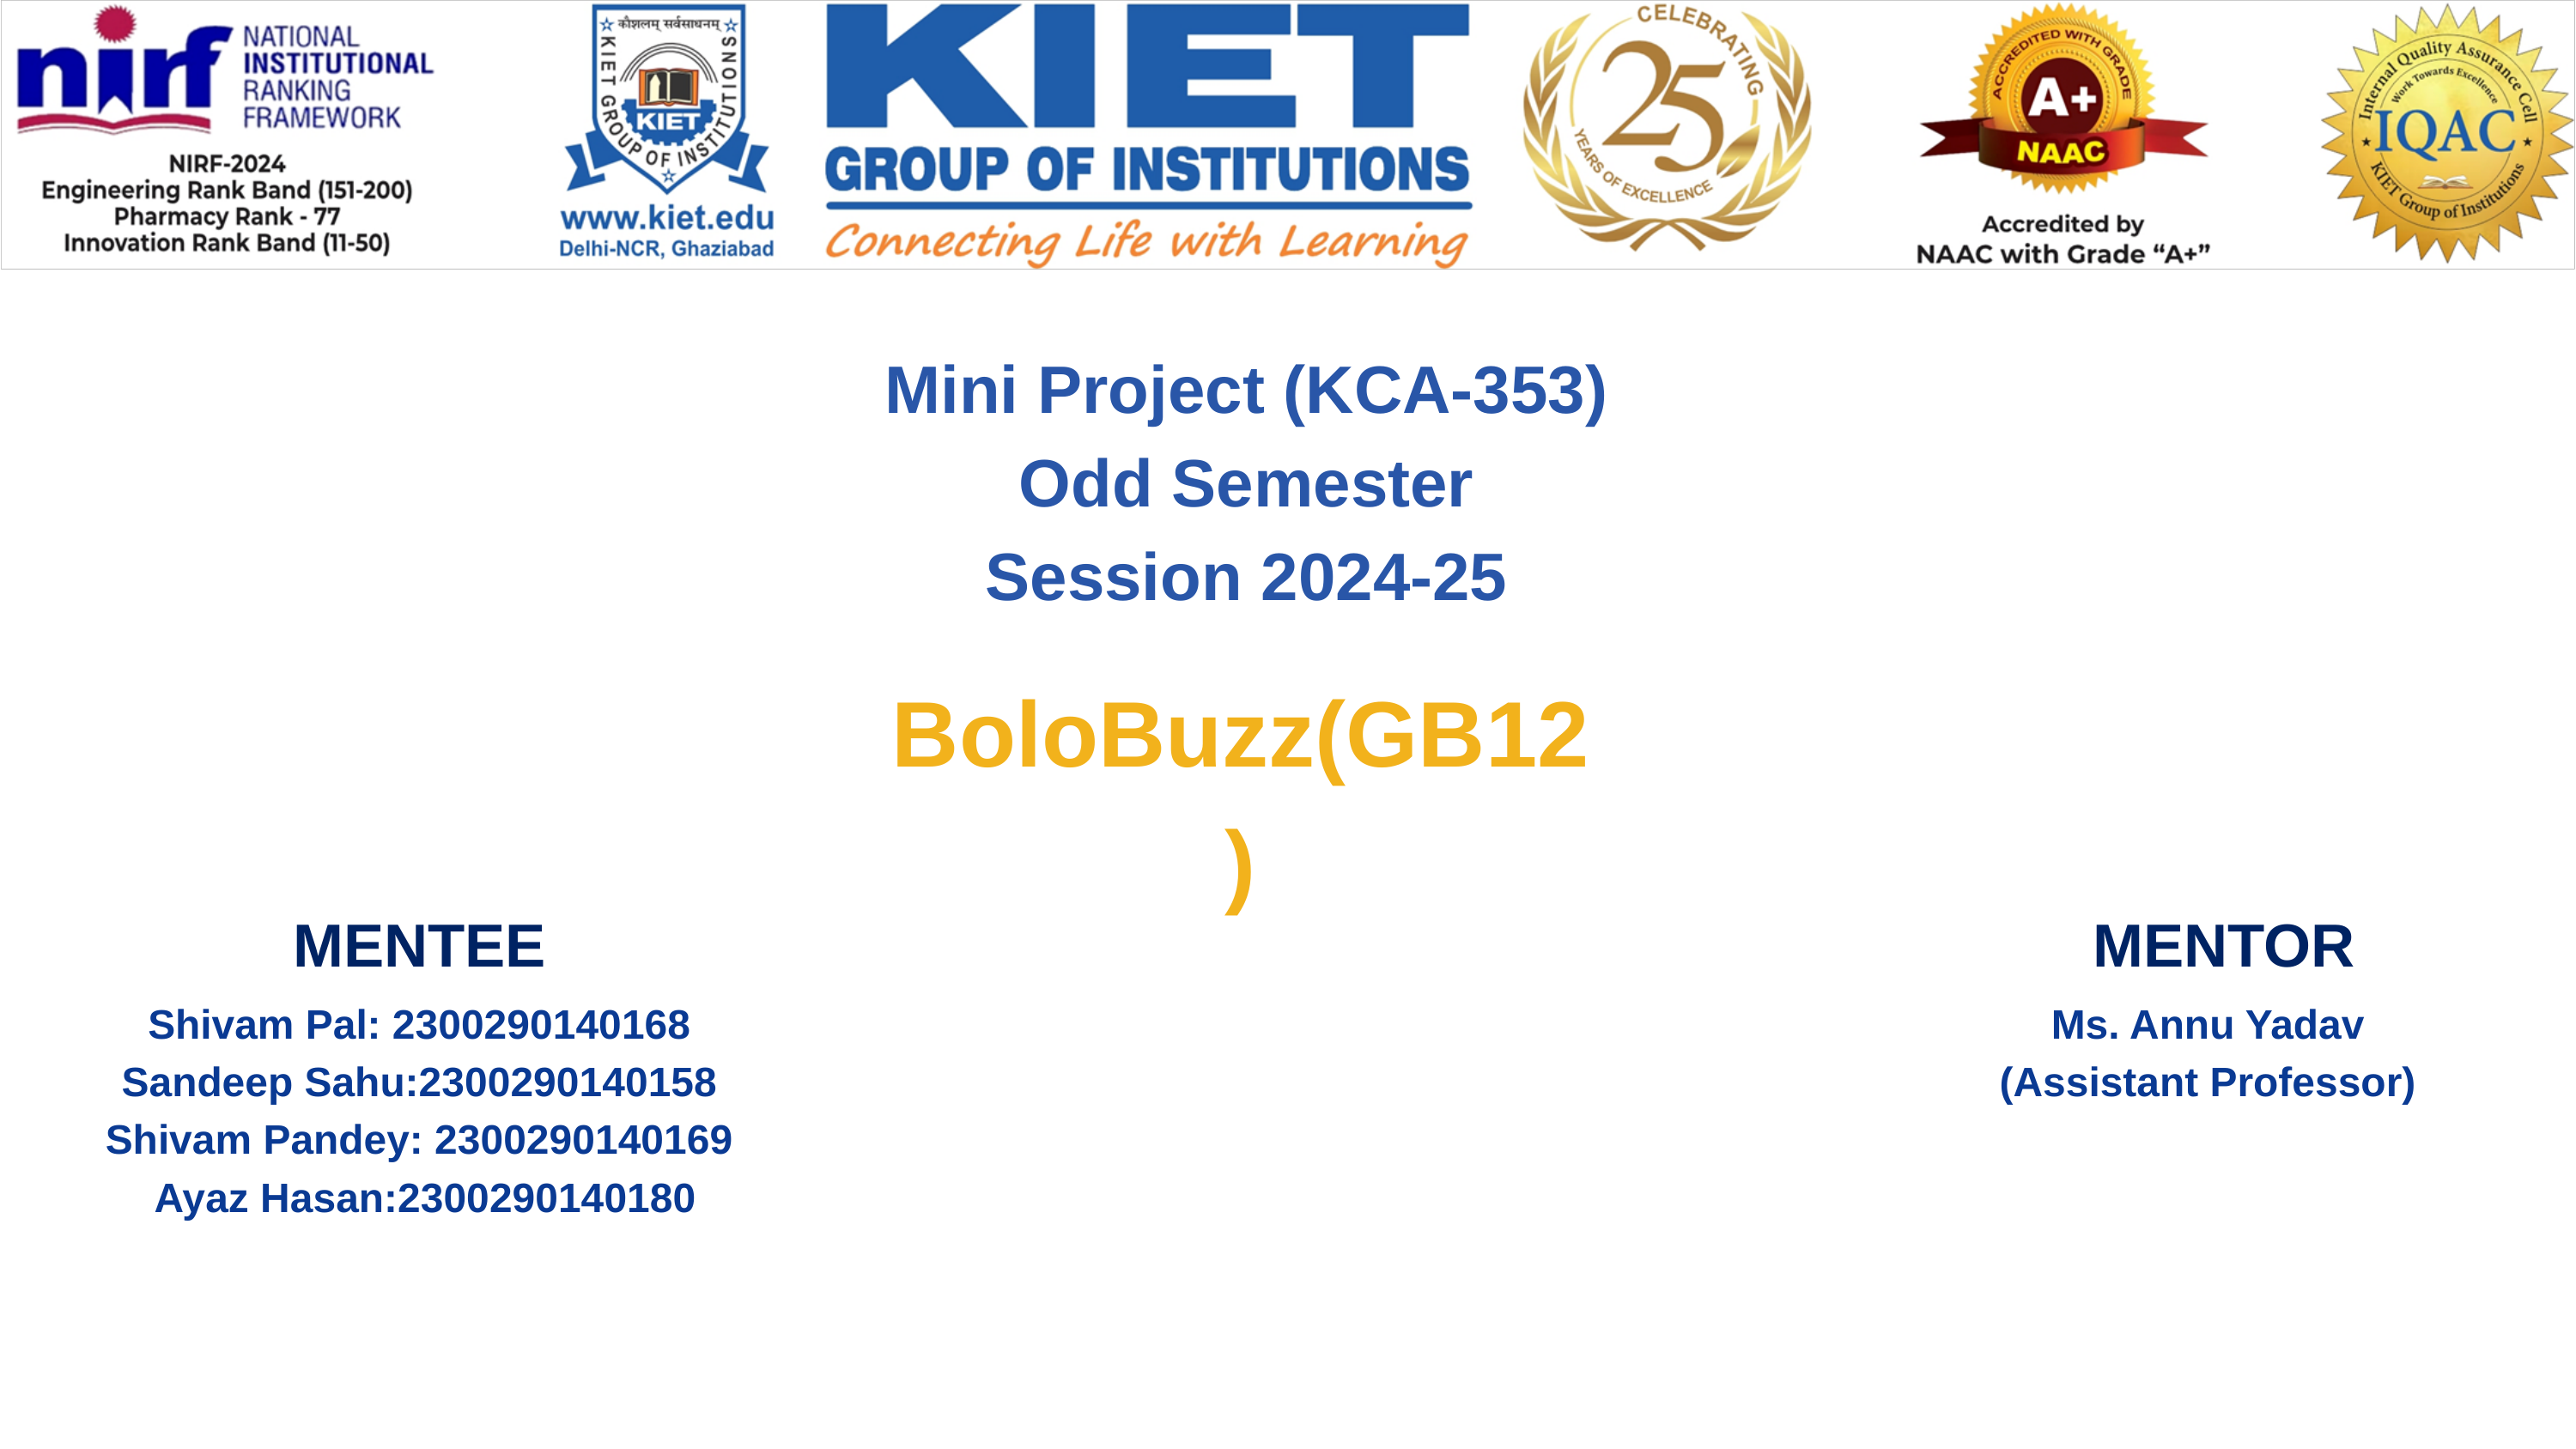

Mini Project (KCA-353)
Odd Semester
Session 2024-25

BoloBuzz(GB12)
MENTEE
MENTOR
Shivam Pal: 2300290140168
Sandeep Sahu:2300290140158
Shivam Pandey: 2300290140169
 Ayaz Hasan:2300290140180

Ms. Annu Yadav
(Assistant Professor)